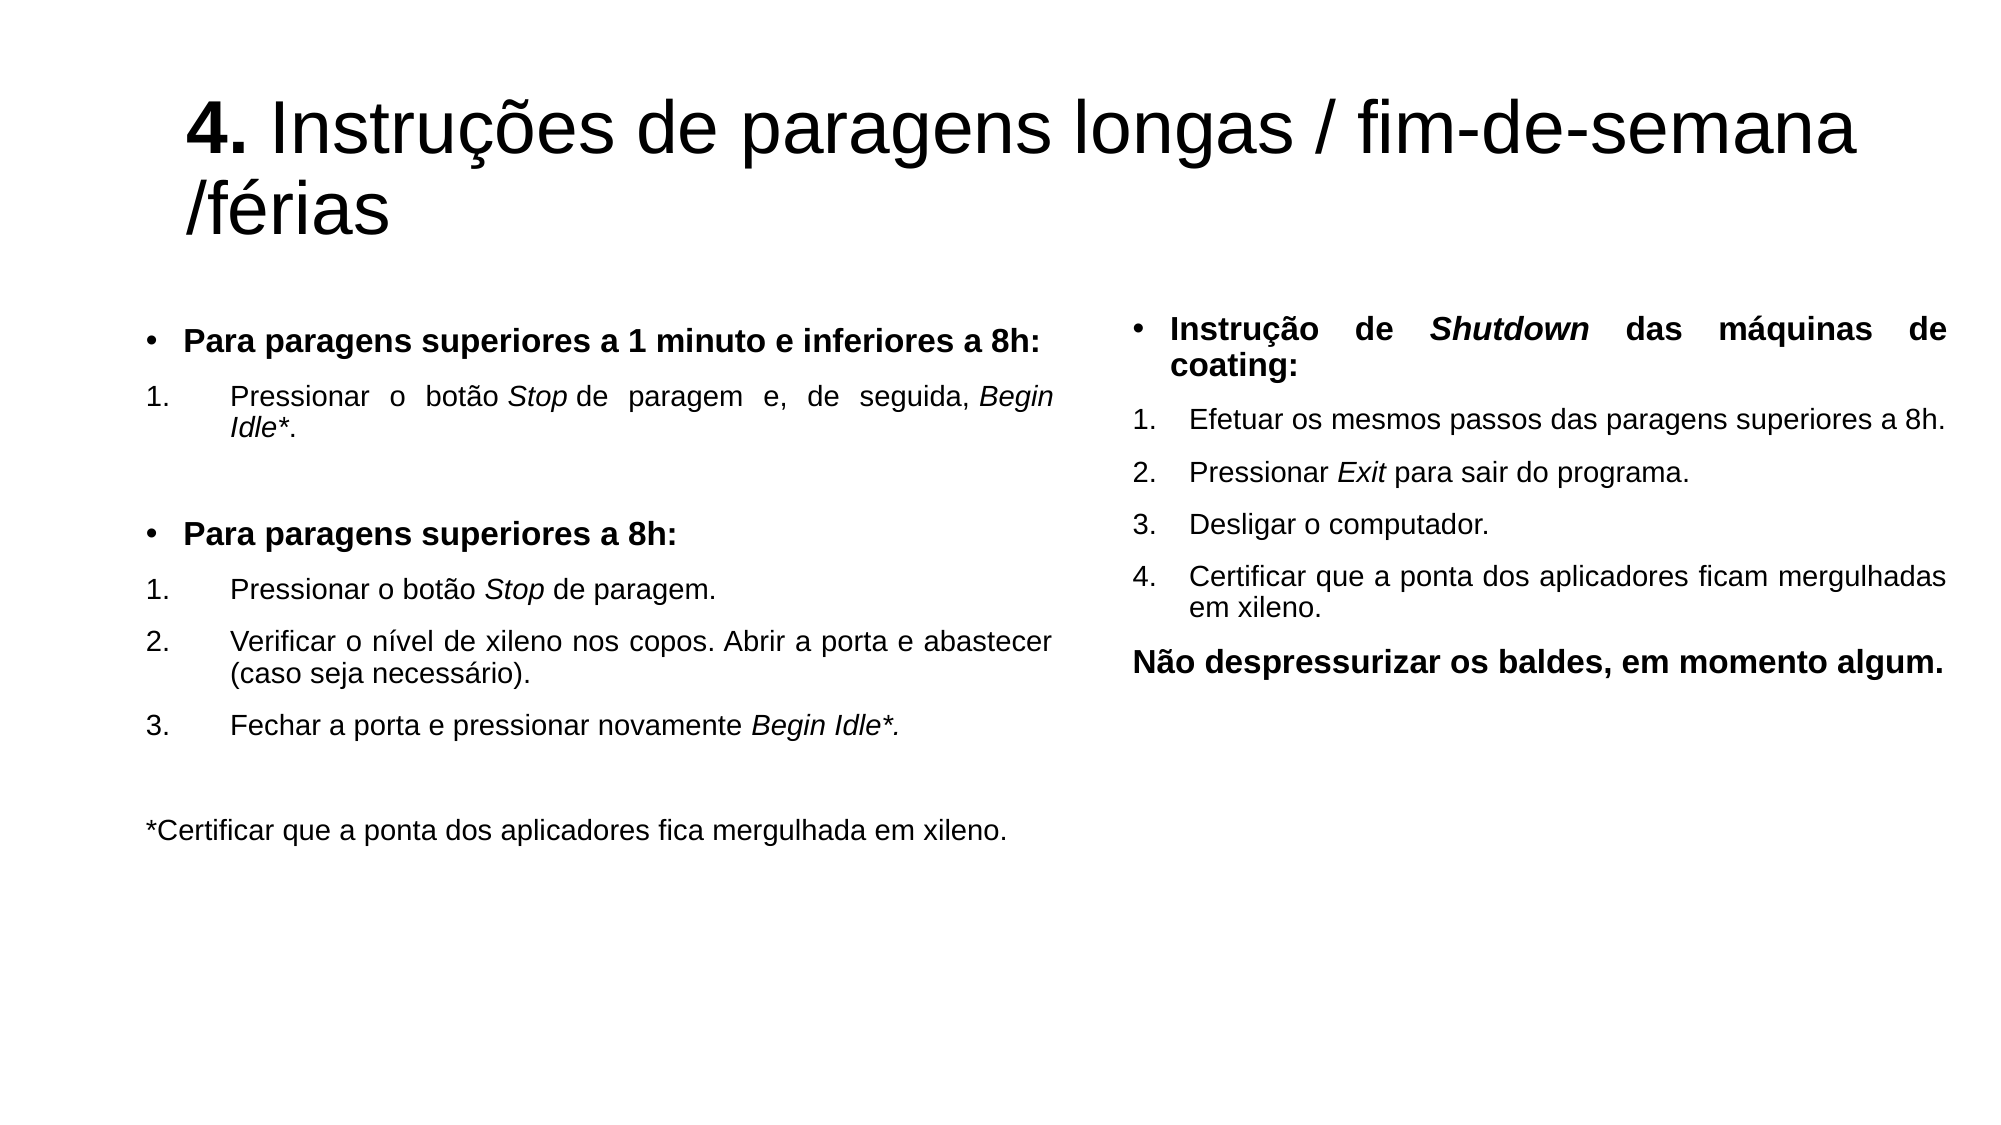

# 4. Instruções de paragens longas / fim-de-semana /férias
Instrução de Shutdown das máquinas de coating:
Efetuar os mesmos passos das paragens superiores a 8h.
Pressionar Exit para sair do programa.
Desligar o computador.
Certificar que a ponta dos aplicadores ficam mergulhadas em xileno.
Não despressurizar os baldes, em momento algum.

Para paragens superiores a 1 minuto e inferiores a 8h:
Pressionar o botão Stop de paragem e, de seguida, Begin Idle*.

Para paragens superiores a 8h:
Pressionar o botão Stop de paragem.
Verificar o nível de xileno nos copos. Abrir a porta e abastecer (caso seja necessário).
Fechar a porta e pressionar novamente Begin Idle*.

*Certificar que a ponta dos aplicadores fica mergulhada em xileno.